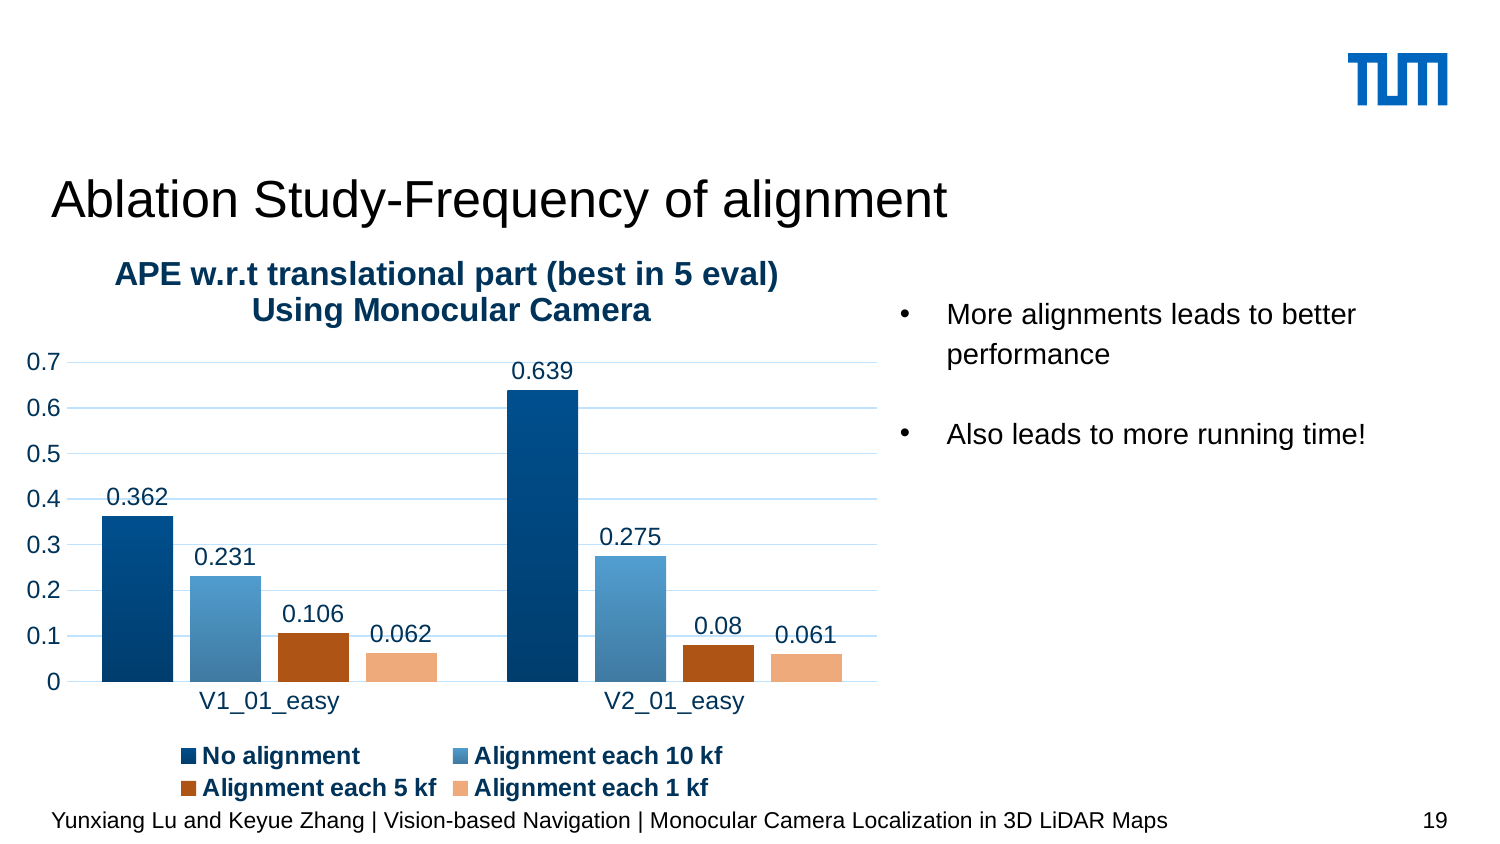

# Ablation Study-Frequency of alignment

### Chart: APE w.r.t translational part (best in 5 eval)
Using Monocular Camera

| Category | No alignment | Alignment each 10 kf | Alignment each 5 kf | Alignment each 1 kf |
|---|---|---|---|---|
| V1_01_easy | 0.362 | 0.231 | 0.106 | 0.062 |
| V2_01_easy | 0.639 | 0.275 | 0.08 | 0.061 |
More alignments leads to better performance

Also leads to more running time!
19
Yunxiang Lu and Keyue Zhang | Vision-based Navigation | Monocular Camera Localization in 3D LiDAR Maps